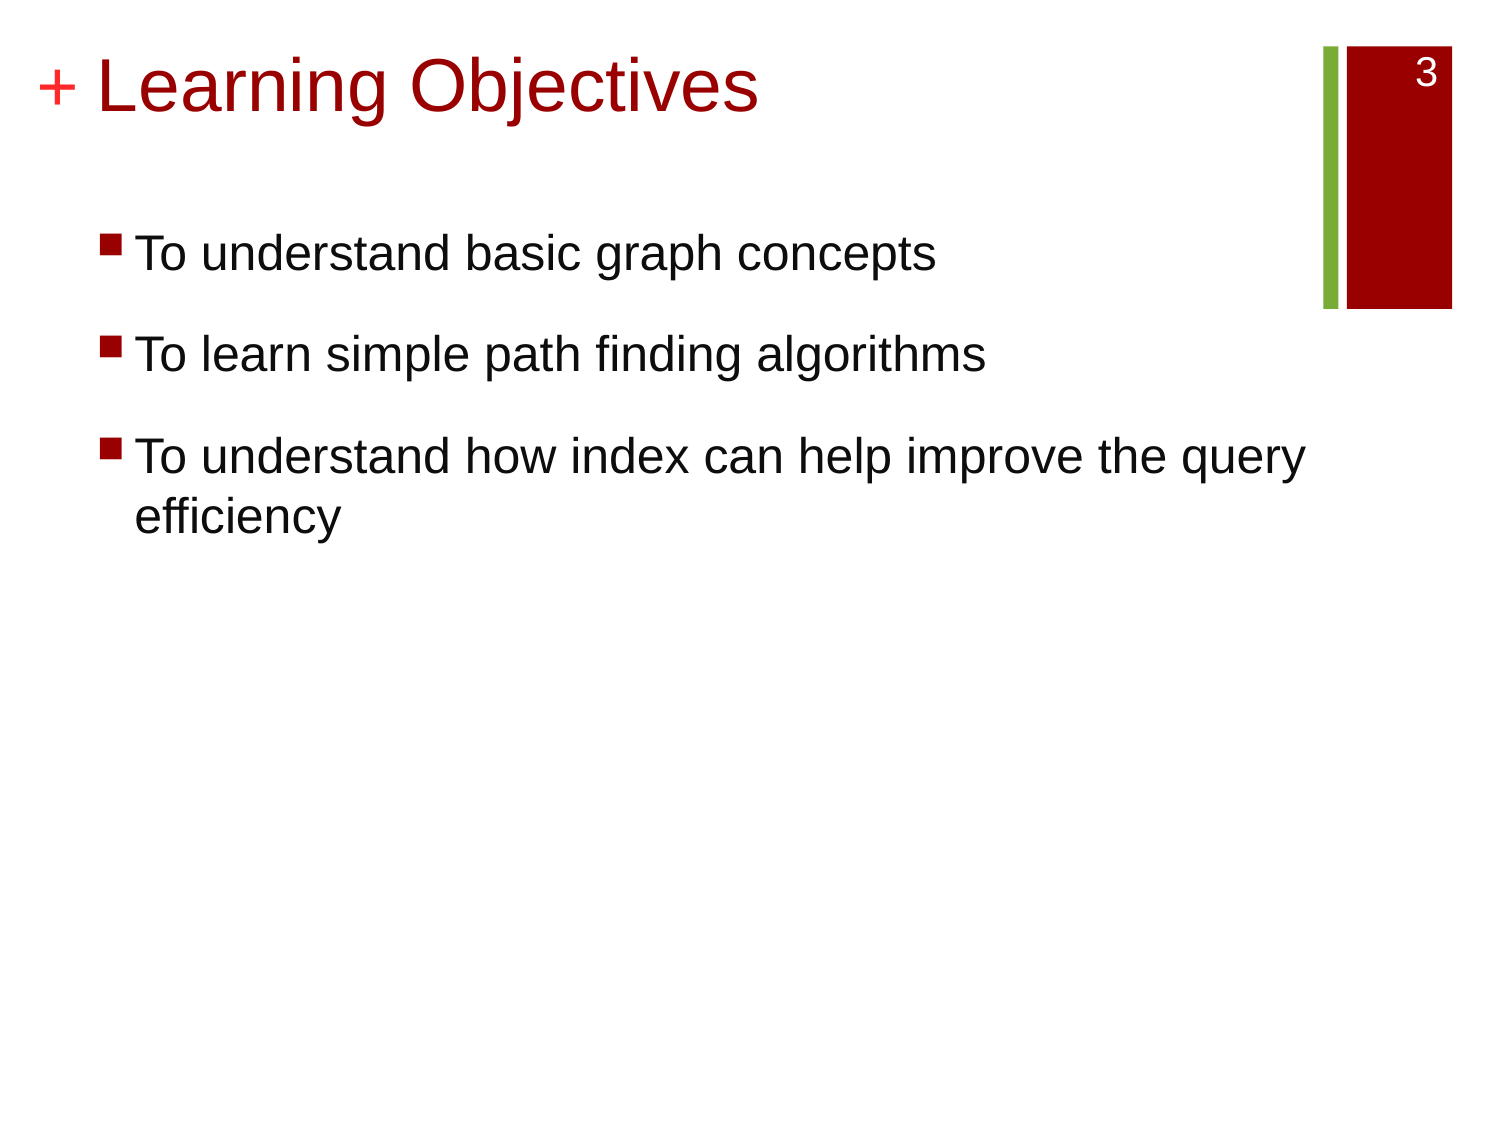

# Learning Objectives
3
To understand basic graph concepts
To learn simple path finding algorithms
To understand how index can help improve the query efficiency